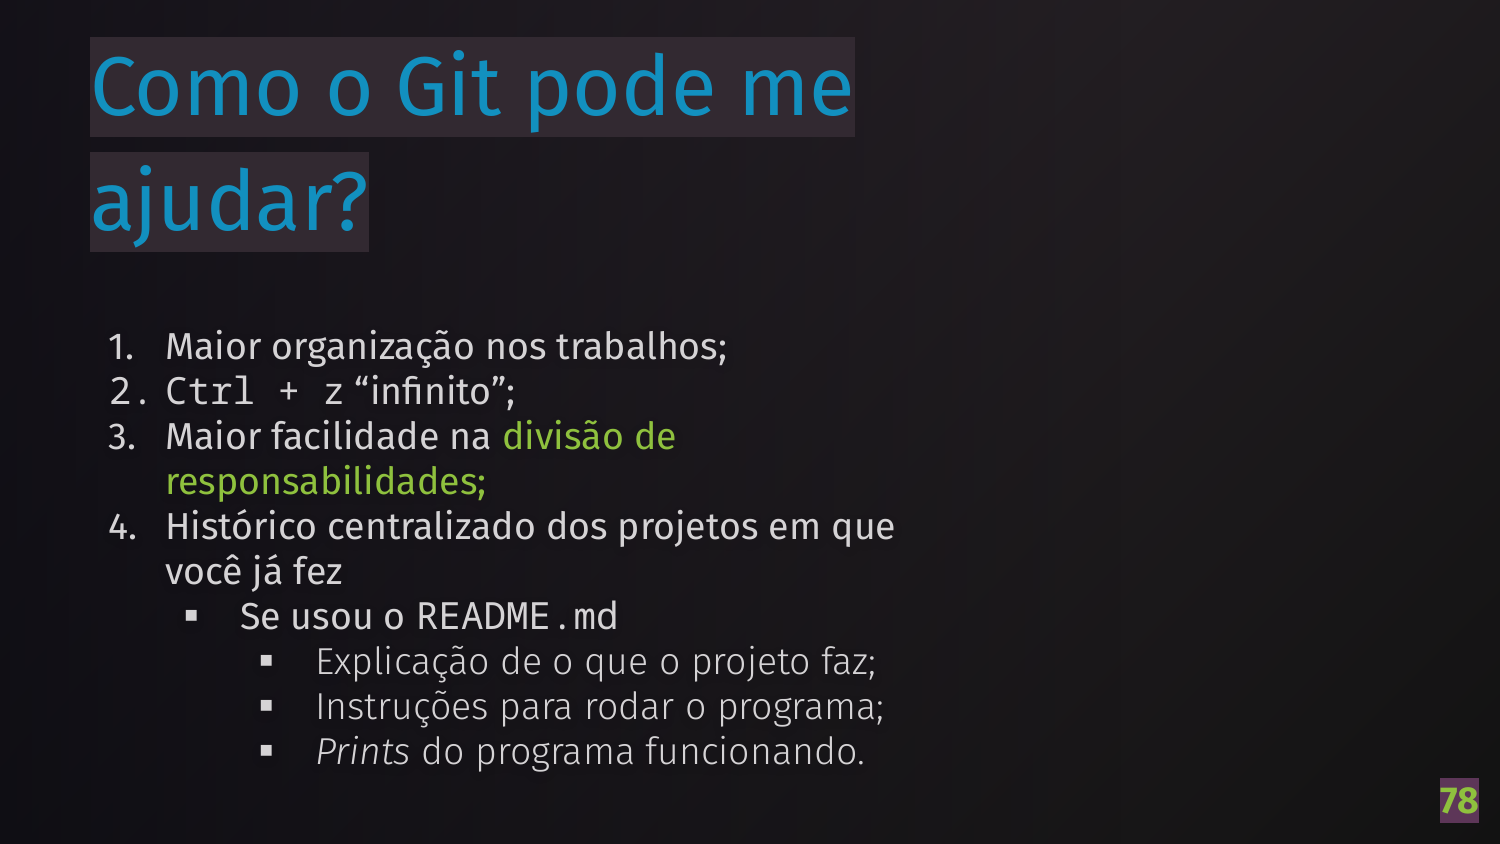

# Como o Git pode me ajudar?

Maior organização nos trabalhos;
Ctrl + z “infinito”;
Maior facilidade na divisão de responsabilidades;
Histórico centralizado dos projetos em que você já fez
Se usou o README.md
Explicação de o que o projeto faz;
Instruções para rodar o programa;
Prints do programa funcionando.

78